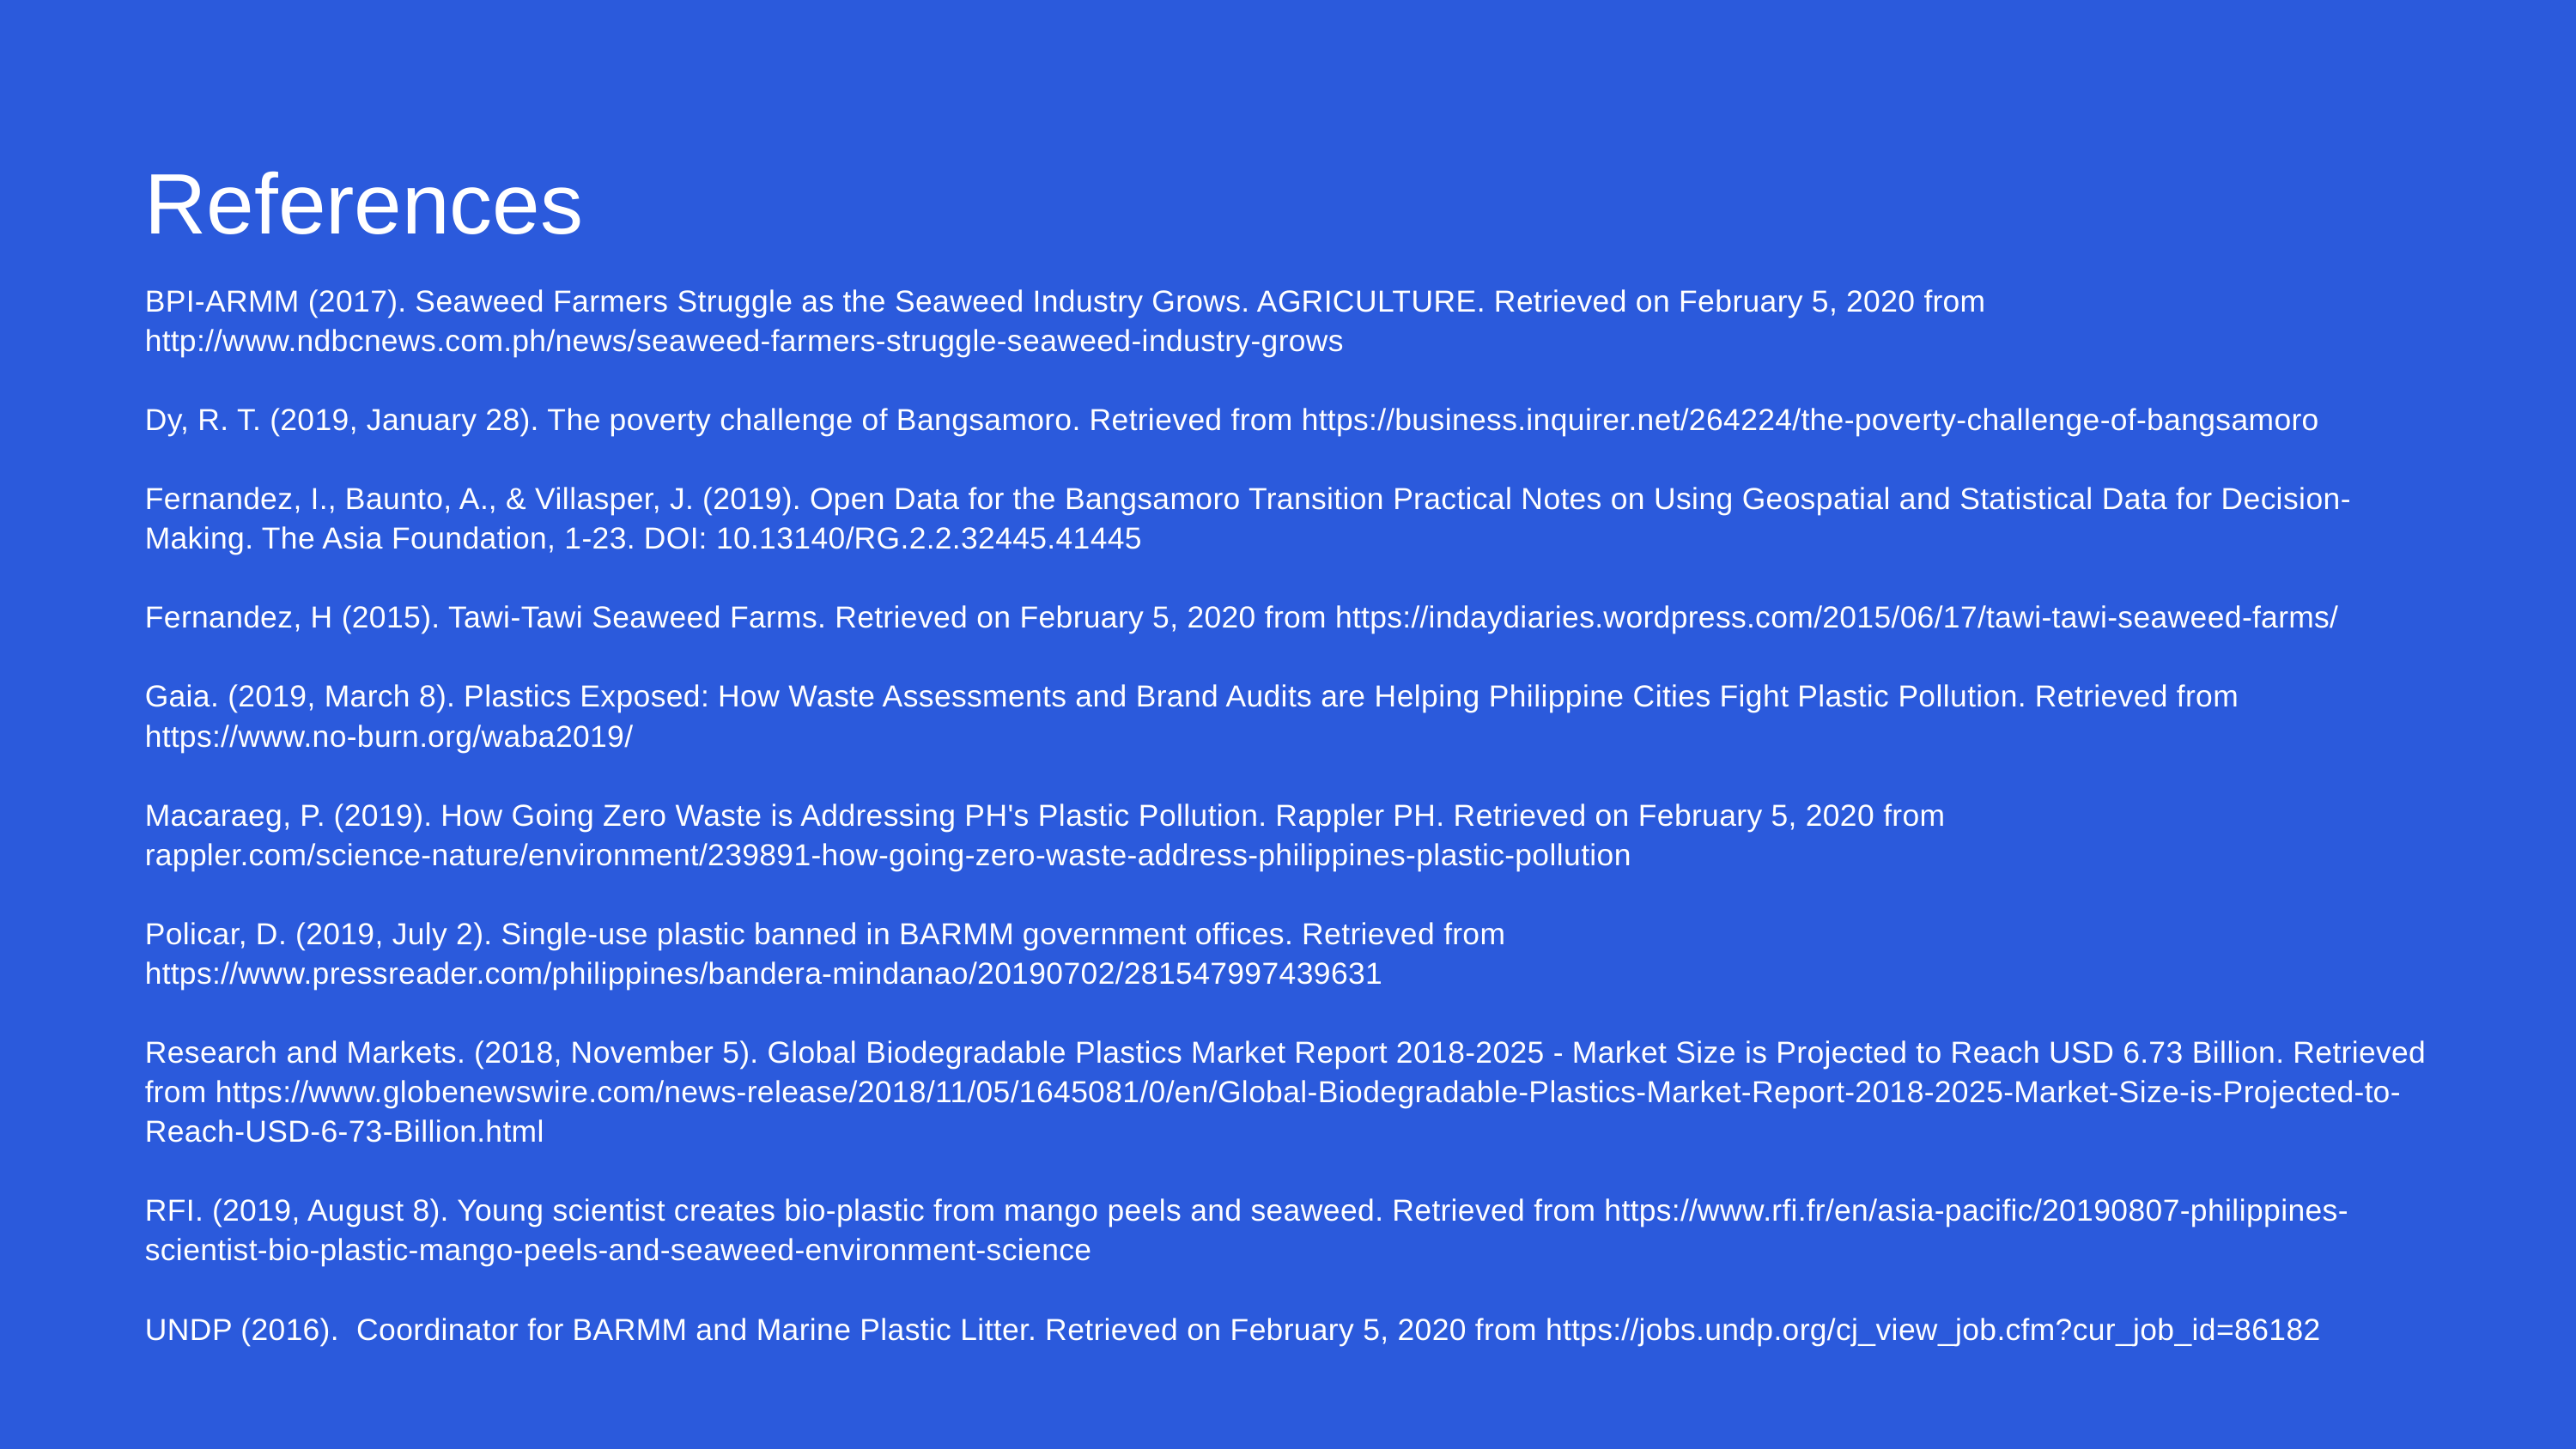

References
BPI-ARMM (2017). Seaweed Farmers Struggle as the Seaweed Industry Grows. AGRICULTURE. Retrieved on February 5, 2020 from http://www.ndbcnews.com.ph/news/seaweed-farmers-struggle-seaweed-industry-grows

Dy, R. T. (2019, January 28). The poverty challenge of Bangsamoro. Retrieved from https://business.inquirer.net/264224/the-poverty-challenge-of-bangsamoro

Fernandez, I., Baunto, A., & Villasper, J. (2019). Open Data for the Bangsamoro Transition Practical Notes on Using Geospatial and Statistical Data for Decision-Making. The Asia Foundation, 1-23. DOI: 10.13140/RG.2.2.32445.41445

Fernandez, H (2015). Tawi-Tawi Seaweed Farms. Retrieved on February 5, 2020 from https://indaydiaries.wordpress.com/2015/06/17/tawi-tawi-seaweed-farms/

Gaia. (2019, March 8). Plastics Exposed: How Waste Assessments and Brand Audits are Helping Philippine Cities Fight Plastic Pollution. Retrieved from https://www.no-burn.org/waba2019/

Macaraeg, P. (2019). How Going Zero Waste is Addressing PH's Plastic Pollution. Rappler PH. Retrieved on February 5, 2020 from rappler.com/science-nature/environment/239891-how-going-zero-waste-address-philippines-plastic-pollution

Policar, D. (2019, July 2). Single-use plastic banned in BARMM government offices. Retrieved from https://www.pressreader.com/philippines/bandera-mindanao/20190702/281547997439631

Research and Markets. (2018, November 5). Global Biodegradable Plastics Market Report 2018-2025 - Market Size is Projected to Reach USD 6.73 Billion. Retrieved from https://www.globenewswire.com/news-release/2018/11/05/1645081/0/en/Global-Biodegradable-Plastics-Market-Report-2018-2025-Market-Size-is-Projected-to-Reach-USD-6-73-Billion.html

RFI. (2019, August 8). Young scientist creates bio-plastic from mango peels and seaweed. Retrieved from https://www.rfi.fr/en/asia-pacific/20190807-philippines-scientist-bio-plastic-mango-peels-and-seaweed-environment-science

UNDP (2016).  Coordinator for BARMM and Marine Plastic Litter. Retrieved on February 5, 2020 from https://jobs.undp.org/cj_view_job.cfm?cur_job_id=86182